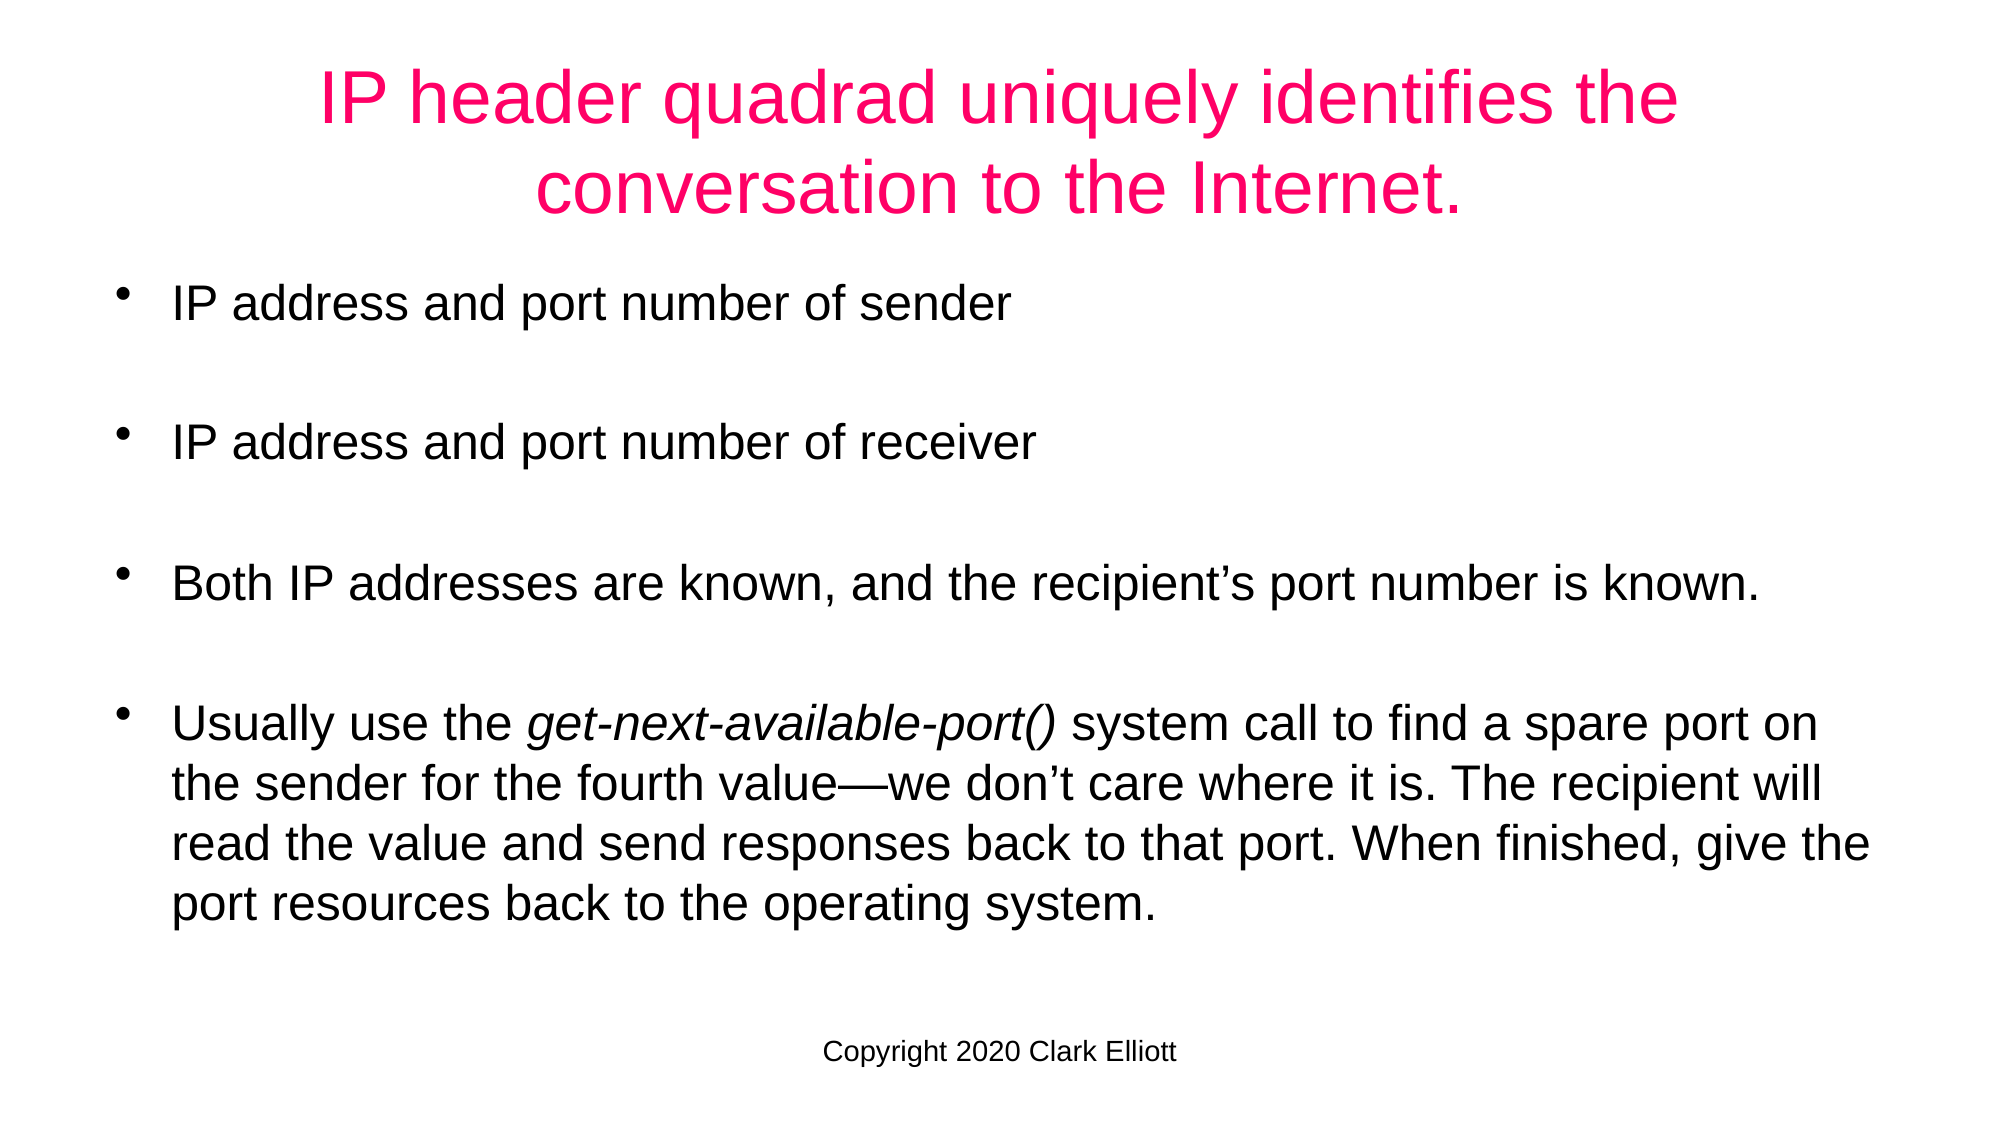

IP header quadrad uniquely identifies the conversation to the Internet.
IP address and port number of sender

IP address and port number of receiver

Both IP addresses are known, and the recipient’s port number is known.

Usually use the get-next-available-port() system call to find a spare port on the sender for the fourth value—we don’t care where it is. The recipient will read the value and send responses back to that port. When finished, give the port resources back to the operating system.
Copyright 2020 Clark Elliott